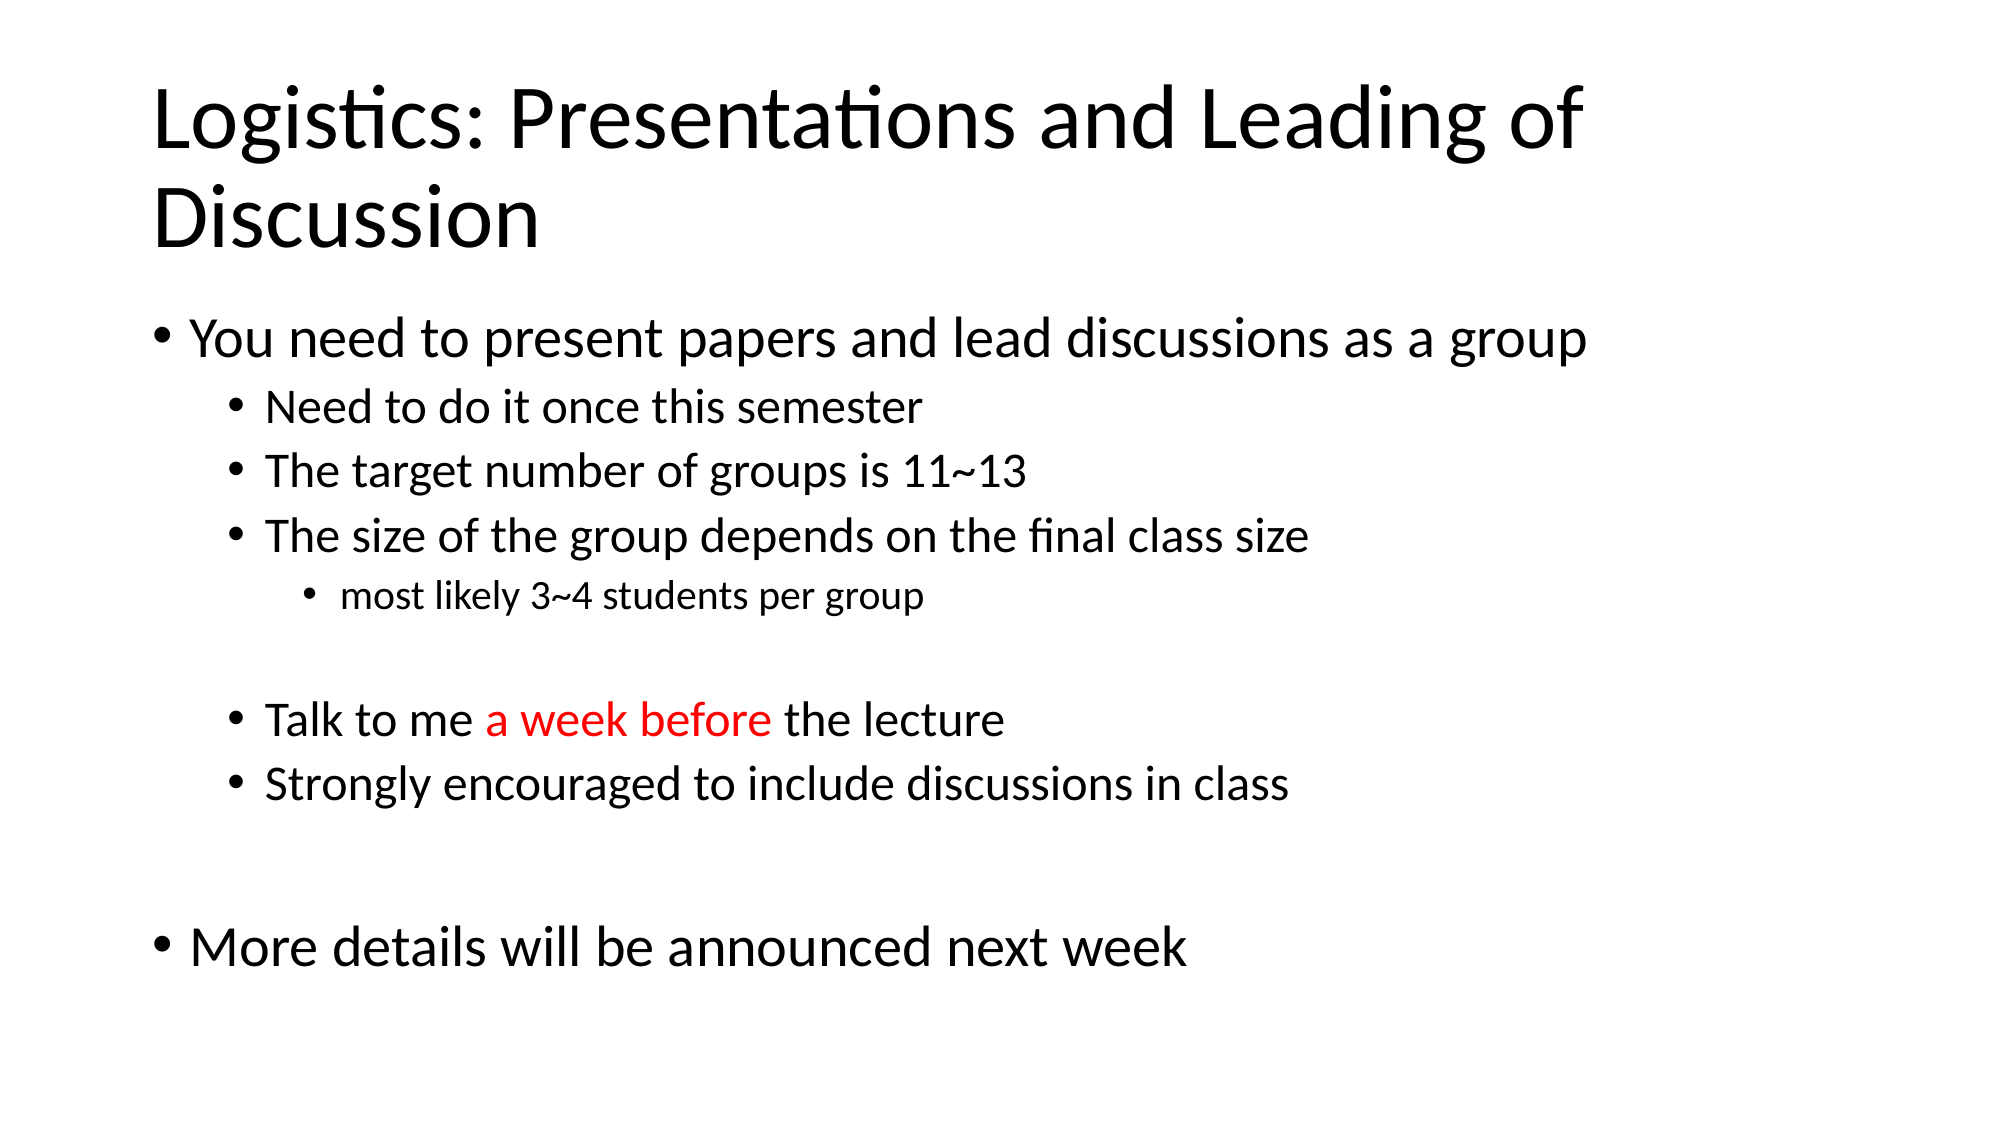

# Logistics: Presentations and Leading of Discussion
You need to present papers and lead discussions as a group
Need to do it once this semester
The target number of groups is 11~13
The size of the group depends on the final class size
most likely 3~4 students per group

Talk to me a week before the lecture
Strongly encouraged to include discussions in class

More details will be announced next week